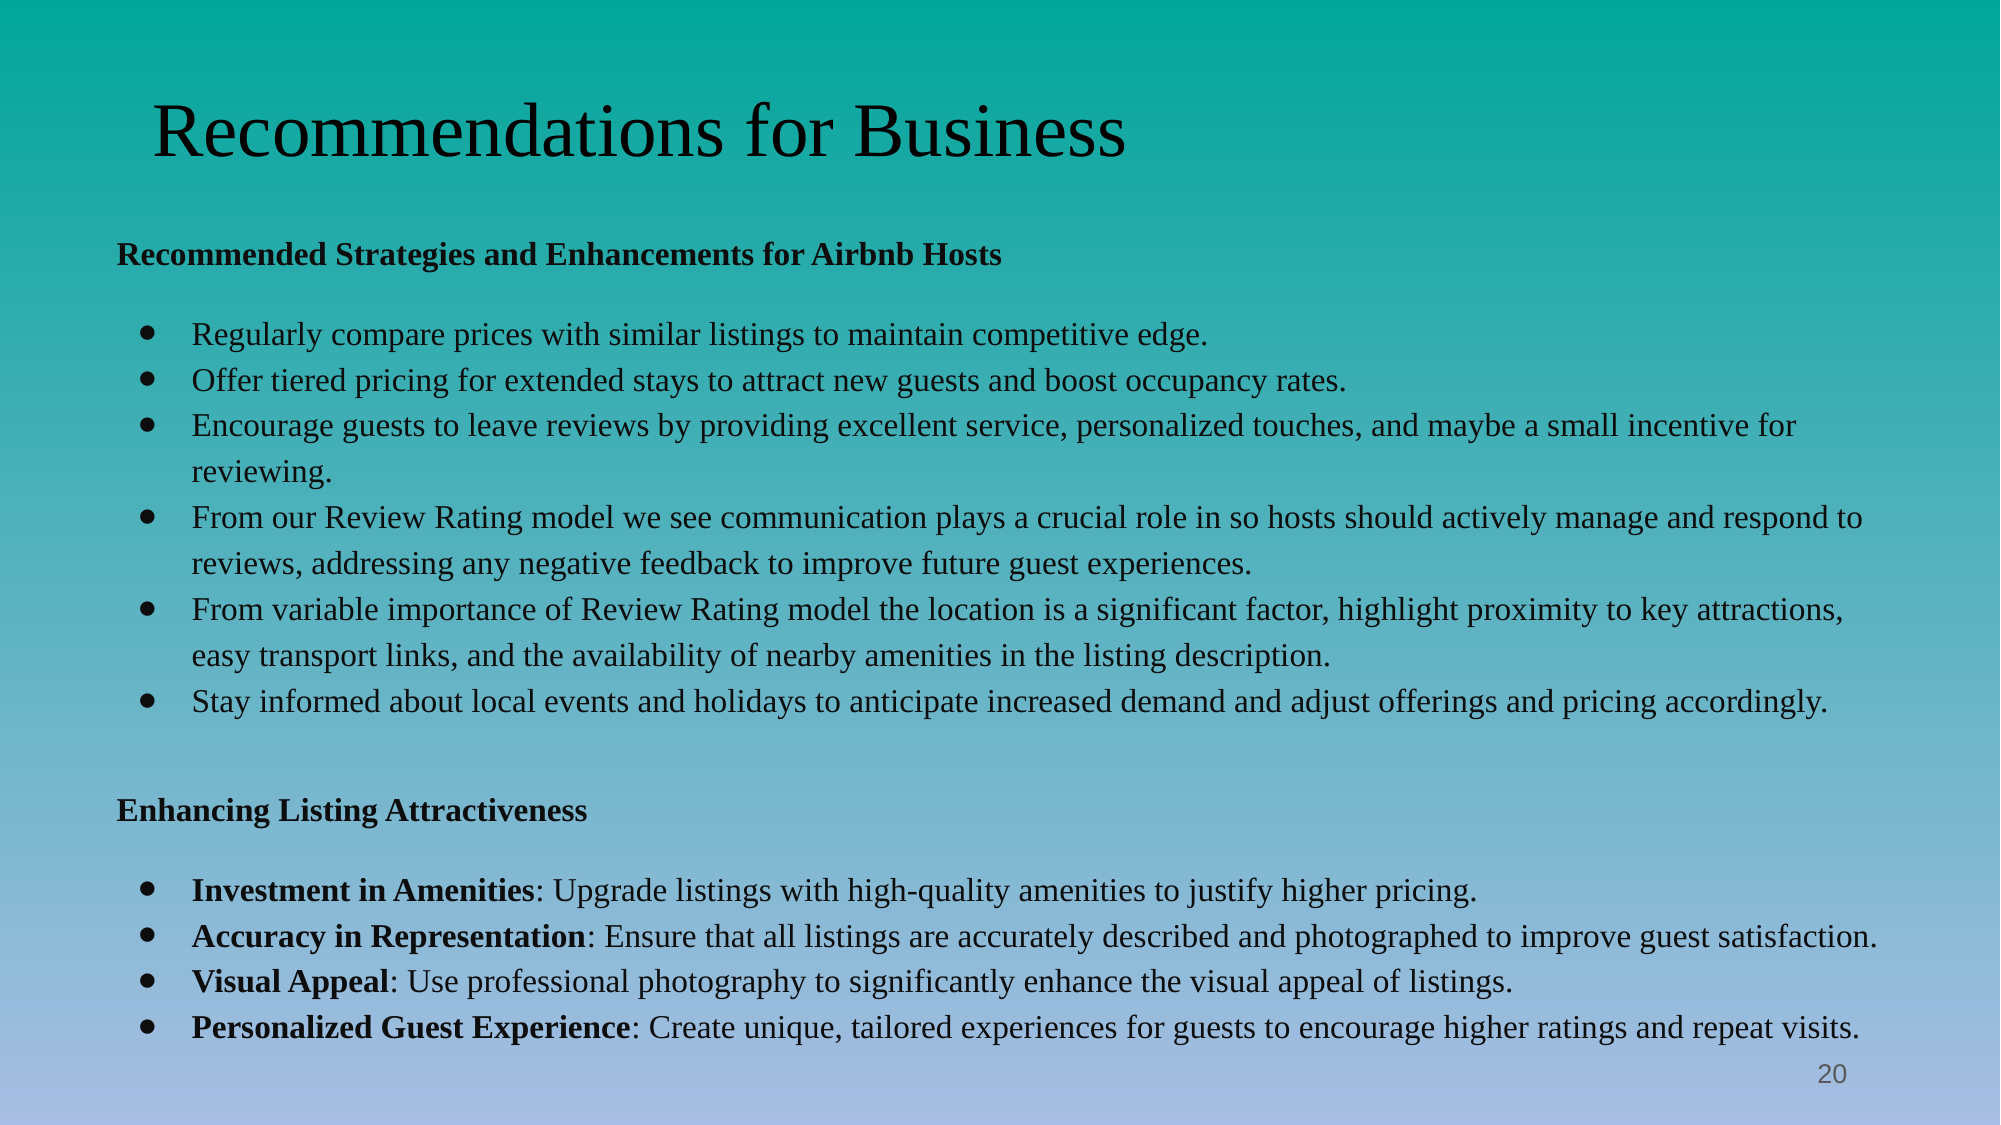

# Recommendations for Business
Recommended Strategies and Enhancements for Airbnb Hosts
Regularly compare prices with similar listings to maintain competitive edge.
Offer tiered pricing for extended stays to attract new guests and boost occupancy rates.
Encourage guests to leave reviews by providing excellent service, personalized touches, and maybe a small incentive for reviewing.
From our Review Rating model we see communication plays a crucial role in so hosts should actively manage and respond to reviews, addressing any negative feedback to improve future guest experiences.
From variable importance of Review Rating model the location is a significant factor, highlight proximity to key attractions, easy transport links, and the availability of nearby amenities in the listing description.
Stay informed about local events and holidays to anticipate increased demand and adjust offerings and pricing accordingly.

Enhancing Listing Attractiveness
Investment in Amenities: Upgrade listings with high-quality amenities to justify higher pricing.
Accuracy in Representation: Ensure that all listings are accurately described and photographed to improve guest satisfaction.
Visual Appeal: Use professional photography to significantly enhance the visual appeal of listings.
Personalized Guest Experience: Create unique, tailored experiences for guests to encourage higher ratings and repeat visits.

20